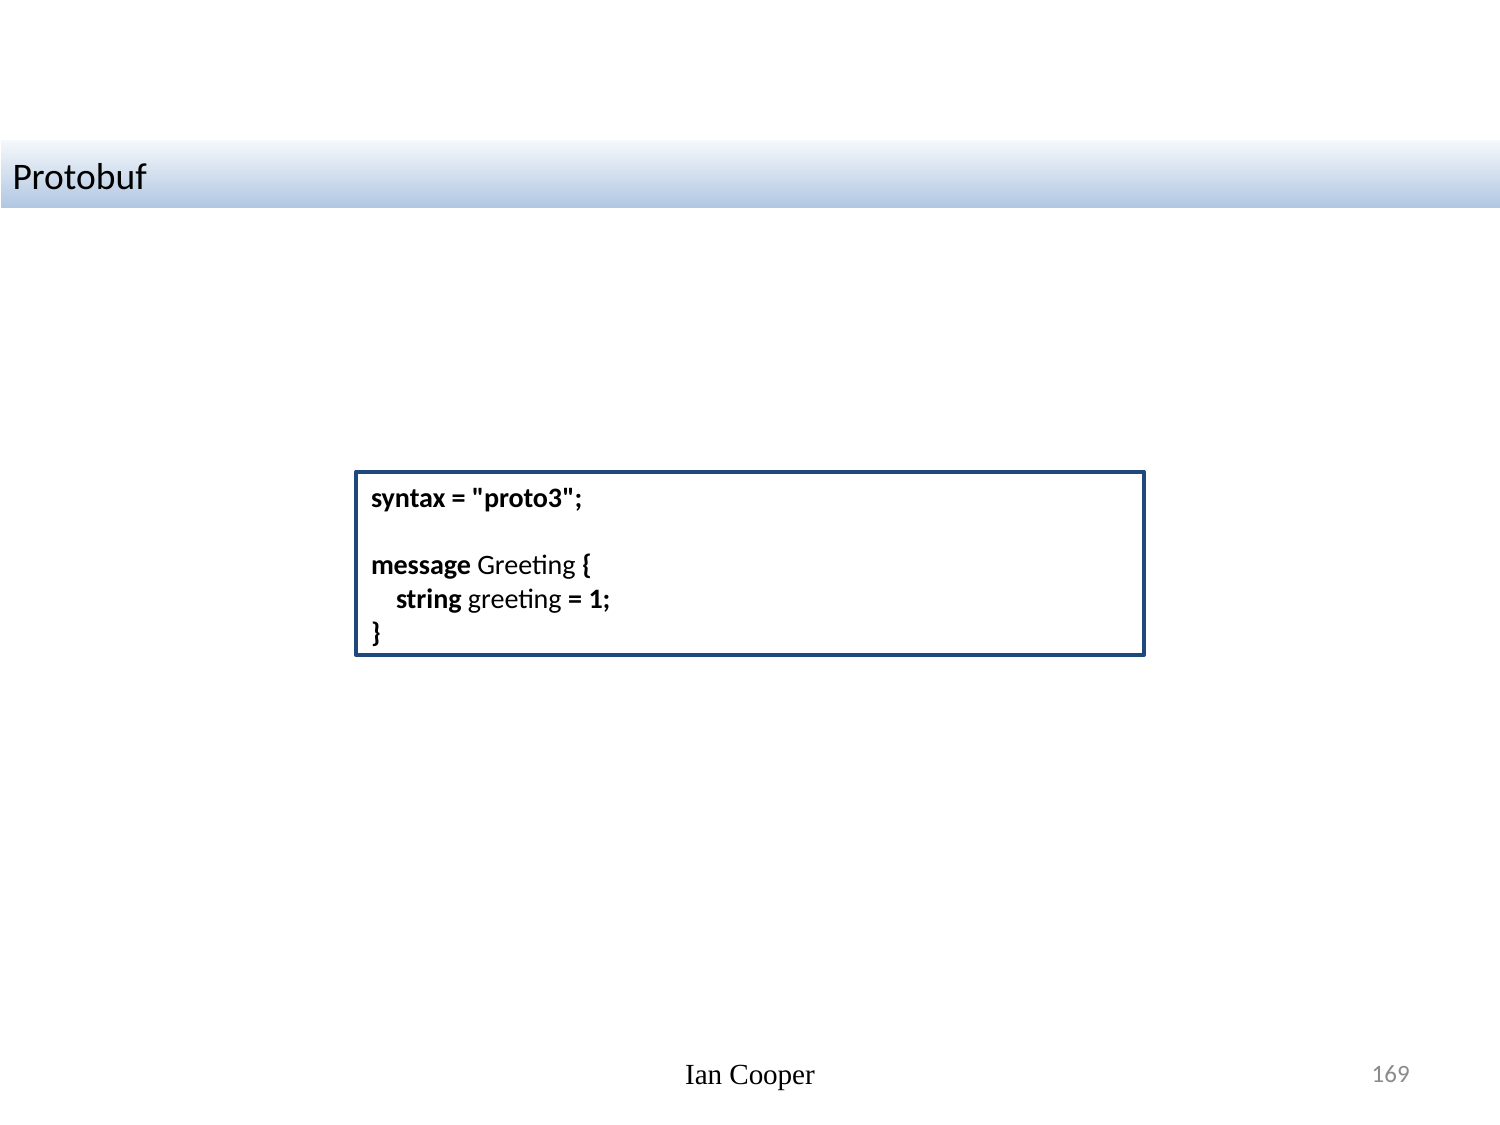

Protobuf
syntax = "proto3";

message Greeting {
    string greeting = 1;
}
Ian Cooper
169